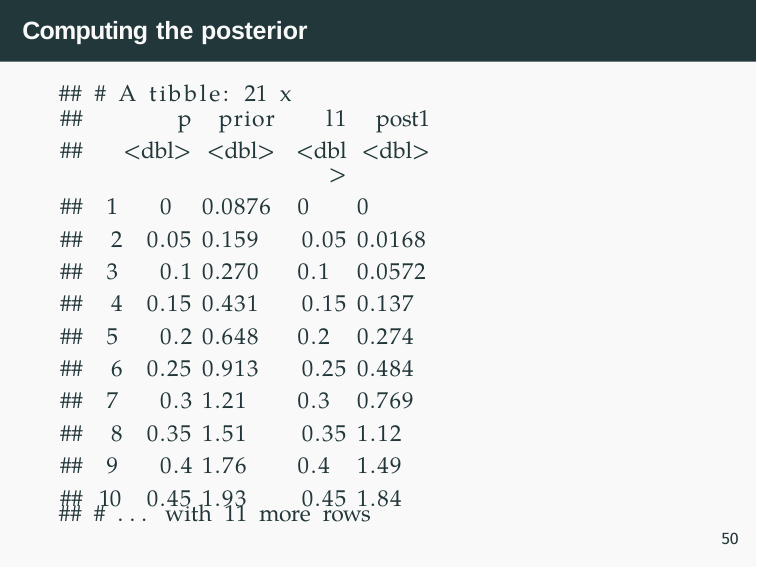

Computing the posterior

## # A tibble: 21 x 4
| ## | p | prior | l1 | post1 |
| --- | --- | --- | --- | --- |
| ## | <dbl> | <dbl> | <dbl> | <dbl> |
| ## | 1 0 | 0.0876 | 0 | 0 |
| ## | 2 0.05 | 0.159 | 0.05 | 0.0168 |
| ## | 3 0.1 | 0.270 | 0.1 | 0.0572 |
| ## | 4 0.15 | 0.431 | 0.15 | 0.137 |
| ## | 5 0.2 | 0.648 | 0.2 | 0.274 |
| ## | 6 0.25 | 0.913 | 0.25 | 0.484 |
| ## | 7 0.3 | 1.21 | 0.3 | 0.769 |
| ## | 8 0.35 | 1.51 | 0.35 | 1.12 |
| ## | 9 0.4 | 1.76 | 0.4 | 1.49 |
| ## | 10 0.45 | 1.93 | 0.45 | 1.84 |
## # ... with 11 more rows
50